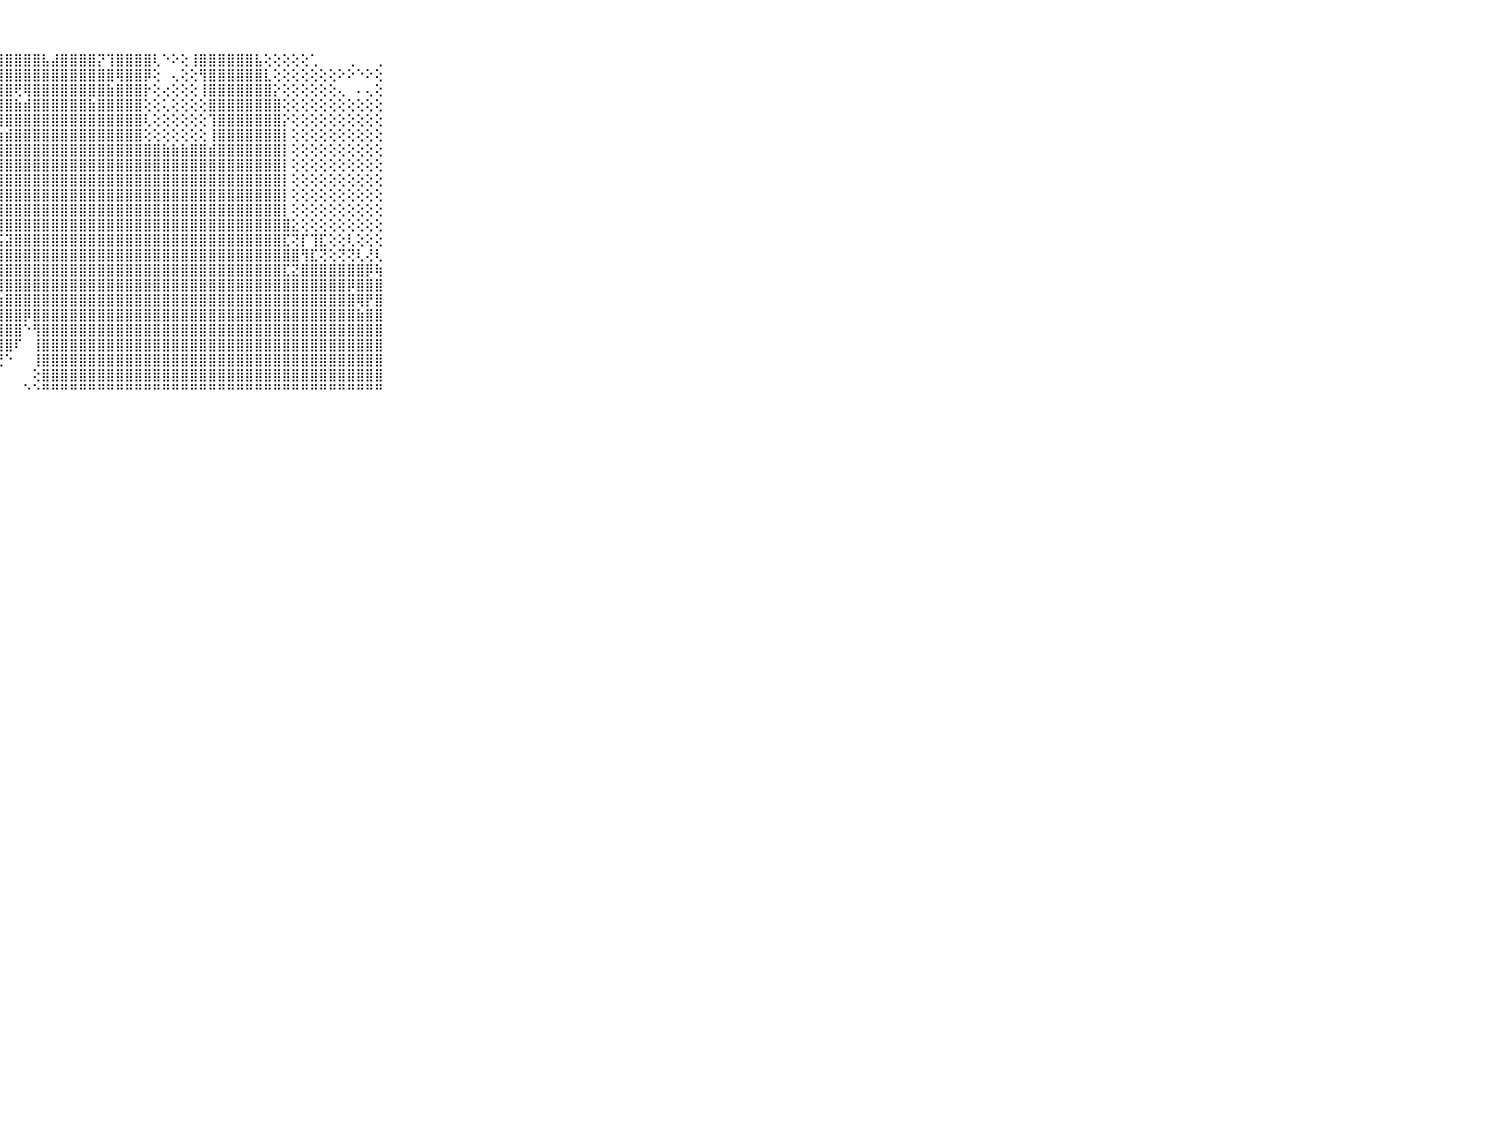

⠀⠀⠀⠀⠀⠀⠀⠀⠀⠀⠀⡕⢕⢕⢕⣾⣿⣿⣿⡟⣿⣿⣿⣿⣿⣿⣿⣿⣿⣿⣿⣿⣧⣼⣿⣿⣿⣿⡝⢹⣿⣿⣿⣿⢇⠑⠕⢕⢸⣿⣿⣿⣿⣿⣿⣧⢕⢕⢕⢕⢕⢁⠀⠀⠀⢀⠀⠀⢀⠀⠀⠀⠀⠀⠀⠀⠀⠀⠀⠀⠀
⠀⠀⠀⠀⠀⠀⠀⠀⠀⠀⠀⡝⢝⢟⡟⢻⣿⣿⣿⣿⣿⣿⣿⣿⣿⣿⣿⣿⣿⣿⣿⣿⣿⣿⣿⣿⣿⣿⣿⣿⢿⣿⣿⡿⢕⠀⢄⢕⢕⢻⣿⣿⣿⣿⣿⣿⣇⢕⢕⢕⢕⢕⢕⢕⠕⠕⠑⠕⢕⠀⠀⠀⠀⠀⠀⠀⠀⠀⠀⠀⠀
⠀⠀⠀⠀⠀⠀⠀⠀⠀⠀⠀⣷⢵⣾⣧⣼⣿⣿⣿⣿⣿⣿⣿⣿⣿⣿⣿⣿⣿⢟⢿⣿⣿⣿⣿⣿⣿⣿⣿⣷⣿⣿⣿⡗⢕⢔⢕⢕⢕⢸⣿⣿⣿⣿⣿⣿⣿⡕⢕⢕⢕⢕⢕⢕⢄⠀⠄⢄⢕⠀⠀⠀⠀⠀⠀⠀⠀⠀⠀⠀⠀
⠀⠀⠀⠀⠀⠀⠀⠀⠀⠀⠀⢹⣜⣻⣿⣿⡽⢽⣿⣽⣹⣿⡿⢿⣻⣿⣿⣿⣿⣷⣾⣿⣿⣿⣿⣿⣿⣷⣿⣿⣿⣿⣿⢕⢕⢅⢕⢕⢕⢕⣿⣿⣿⣿⣿⣿⣿⣿⢕⢕⢕⢕⢕⢕⢕⢕⢕⢕⢕⠀⠀⠀⠀⠀⠀⠀⠀⠀⠀⠀⠀
⠀⠀⠀⠀⠀⠀⠀⠀⠀⠀⠀⢟⢻⡟⢟⢻⣿⡟⢻⢿⠟⠛⠞⢟⢿⣿⣿⣿⣿⣿⣿⣿⣿⣿⣿⣿⣿⣿⣿⣿⣿⣿⣿⢇⢕⢕⢕⢕⢕⢕⢹⣿⣿⣿⣿⣿⣿⣿⡕⢕⢕⢕⢕⢕⢕⢕⢕⢕⢕⠀⠀⠀⠀⠀⠀⠀⠀⠀⠀⠀⠀
⠀⠀⠀⠀⠀⠀⠀⠀⠀⠀⠀⣷⣾⣿⣧⣵⢇⠙⠁⢔⢔⢇⣄⣵⣵⢵⢵⣵⣾⣿⣿⣿⣿⣿⣿⣿⣿⣿⣿⣿⣿⣿⣿⢕⢕⢕⢕⢕⢕⢕⢸⣿⣿⣿⣿⣿⣿⣿⡇⢕⢕⢕⢕⢕⢕⢕⢕⢕⢕⠀⠀⠀⠀⠀⠀⠀⠀⠀⠀⠀⠀
⠀⠀⠀⠀⠀⠀⠀⠀⠀⠀⠀⣵⣼⣿⢟⢝⠀⢀⠔⢱⢜⢋⢁⢑⢁⢕⢕⢸⣿⣿⣿⣿⣿⣿⣿⣿⣿⣿⣿⣿⣿⣿⣿⣿⣿⣷⣷⣷⣿⣿⣾⣿⣿⣿⣿⣿⣿⣿⡇⢕⢕⢕⢕⢕⢕⢕⢕⢕⢕⠀⠀⠀⠀⠀⠀⠀⠀⠀⠀⠀⠀
⠀⠀⠀⠀⠀⠀⠀⠀⠀⠀⠀⣿⣿⡟⢇⣕⢅⢵⢦⢔⢱⢕⢕⢕⢕⢵⣷⣿⣿⣿⣿⣿⣿⣿⣿⣿⣿⣿⣿⣿⣿⣿⣿⣿⣿⣿⣿⣿⣿⣿⣿⣿⣿⣿⣿⣿⣿⣿⡇⢕⢕⢕⢕⢕⢕⢕⢕⢕⢕⠀⠀⠀⠀⠀⠀⠀⠀⠀⠀⠀⠀
⠀⠀⠀⠀⠀⠀⠀⠀⠀⠀⠀⣿⣿⣧⢜⢇⣱⣵⣵⣷⣷⣷⣷⣷⣷⣾⣿⣿⣿⣿⣿⣿⣿⣿⣿⣿⣿⣿⣿⣿⣿⣿⣿⣿⣿⣿⣿⣿⣿⣿⣿⣿⣿⣿⣿⣿⣿⣿⡇⢕⢕⢕⢕⢕⢕⢕⢕⢕⢕⠀⠀⠀⠀⠀⠀⠀⠀⠀⠀⠀⠀
⠀⠀⠀⠀⠀⠀⠀⠀⠀⠀⠀⣿⣟⡟⢕⢕⢸⣿⣿⣿⣿⣿⣿⣿⣿⣿⣿⣿⣿⣿⣿⣿⣿⣿⣿⣿⣿⣿⣿⣿⣿⣿⣿⣿⣿⣿⣿⣿⣿⣿⣿⣿⣿⣿⣿⣿⣿⣿⡇⢕⢕⢕⢕⢕⢕⢕⢕⢕⢕⠀⠀⠀⠀⠀⠀⠀⠀⠀⠀⠀⠀
⠀⠀⠀⠀⠀⠀⠀⠀⠀⠀⠀⣿⣿⣿⢕⢕⣿⣿⣿⣿⣿⣿⣿⣿⣿⣿⣿⣿⣿⣿⣿⣿⣿⣿⣿⣿⣿⣿⣿⣿⣿⣿⣿⣿⣿⣿⣿⣿⣿⣿⣿⣿⣿⣿⣿⣿⣿⣿⡇⢕⢕⢕⢕⢕⢕⢕⢕⢕⢕⠀⠀⠀⠀⠀⠀⠀⠀⠀⠀⠀⠀
⠀⠀⠀⠀⠀⠀⠀⠀⠀⠀⠀⣿⣿⣿⡕⢕⣿⣿⣿⣿⣿⣿⣿⣿⣿⣿⣿⣿⣿⣿⣿⣿⣿⣿⣿⣿⣿⣿⣿⣿⣿⣿⣿⣿⣿⣿⣿⣿⣿⣿⣿⣿⣿⣿⣿⣿⣿⣿⣿⣕⢕⢕⢕⢕⢕⢕⢕⢕⢕⠀⠀⠀⠀⠀⠀⠀⠀⠀⠀⠀⠀
⠀⠀⠀⠀⠀⠀⠀⠀⠀⠀⠀⣟⣿⣿⡧⢕⣿⣿⣿⣿⣿⣿⣿⣿⣿⣿⣿⣯⣽⣿⣿⣿⣿⣿⣿⣿⣿⣿⣿⣿⣿⣿⣿⣿⣿⣿⣿⣿⣿⣿⣿⣿⣿⣿⣿⣿⣿⣿⣏⢝⡏⢹⣏⢕⢕⢇⢕⢕⢕⠀⠀⠀⠀⠀⠀⠀⠀⠀⠀⠀⠀
⠀⠀⠀⠀⠀⠀⠀⠀⠀⠀⠀⣿⣿⣿⣟⣷⣿⣿⣿⣿⣿⣿⣿⣿⣿⣿⣿⣿⣿⣿⣿⣿⣿⣿⣿⣿⣿⣿⣿⣿⣿⣿⣿⣿⣿⣿⣿⣿⣿⣿⣿⣿⣿⣿⣿⣿⣿⣿⣿⣿⢻⣏⢝⢕⢝⢝⢇⢜⢇⠀⠀⠀⠀⠀⠀⠀⠀⠀⠀⠀⠀
⠀⠀⠀⠀⠀⠀⠀⠀⠀⠀⠀⣿⣿⣿⣿⣿⣿⣿⣿⣿⣿⣿⣿⣿⣿⢿⣿⣿⣿⣿⣿⣿⣿⣿⣿⣿⣿⣿⣿⣿⣿⣿⣿⣿⣿⣿⣿⣿⣿⣿⣿⣿⣿⣿⣿⣿⣿⣿⣏⣝⣿⣿⣿⣿⣿⣿⣿⡿⢷⠀⠀⠀⠀⠀⠀⠀⠀⠀⠀⠀⠀
⠀⠀⠀⠀⠀⠀⠀⠀⠀⠀⠀⣿⣿⣿⣿⣿⣿⣿⣿⣿⣿⣿⣿⣿⣿⣿⣿⣿⣿⣿⣿⣿⣿⣿⣿⣿⣿⣿⣿⣿⣿⣿⣿⣿⣿⣿⣿⣿⣿⣿⣿⣿⣿⣿⣿⣿⣿⣿⣿⣿⣿⣿⣿⣿⣿⡿⣿⣿⣿⠀⠀⠀⠀⠀⠀⠀⠀⠀⠀⠀⠀
⠀⠀⠀⠀⠀⠀⠀⠀⠀⠀⠀⣿⣿⣿⣿⣿⣿⣿⣿⣿⣿⣿⣽⣿⣿⣿⣏⣵⣿⣿⣿⣿⣿⣿⣿⣿⣿⣿⣿⣿⣿⣿⣿⣿⣿⣿⣿⣿⣿⣿⣿⣿⣿⣿⣿⣿⣿⣿⣿⣿⣿⣿⣿⣿⣿⣿⢿⡟⣿⠀⠀⠀⠀⠀⠀⠀⠀⠀⠀⠀⠀
⠀⠀⠀⠀⠀⠀⠀⠀⠀⠀⠀⣿⣿⣿⣿⣿⣿⣿⣿⣿⣿⣿⣿⣿⣿⣿⣿⣿⣿⣿⡿⣿⣿⣿⣿⣿⣿⣿⣿⣿⣿⣿⣿⣿⣿⣿⣿⣿⣿⣿⣿⣿⣿⣿⣿⣿⣿⣿⣿⣿⣿⣿⣿⣿⣿⣿⣷⣿⣿⠀⠀⠀⠀⠀⠀⠀⠀⠀⠀⠀⠀
⠀⠀⠀⠀⠀⠀⠀⠀⠀⠀⠀⣿⣿⣿⣿⣿⣿⡿⣿⣿⣿⣿⣿⣿⣿⣿⣿⣿⣿⣿⠑⢻⣿⣿⣿⣿⣿⣿⣿⣿⣿⣿⣿⣿⣿⣿⣿⣿⣿⣿⣿⣿⣿⣿⣿⣿⣿⣿⣿⣿⣿⣿⣿⣿⣿⣿⣿⣿⣿⠀⠀⠀⠀⠀⠀⠀⠀⠀⠀⠀⠀
⠀⠀⠀⠀⠀⠀⠀⠀⠀⠀⠀⣿⣿⣿⣿⣿⣿⡕⢹⣿⣿⣿⣿⣿⣿⣿⣿⣿⣿⠏⠀⢸⣿⣿⣿⣿⣿⣿⣿⣿⣿⣿⣿⣿⣿⣿⣿⣿⣿⣿⣿⣿⣿⣿⣿⣿⣿⣿⣿⣿⣿⣿⣿⣿⣿⣿⣿⣿⣿⠀⠀⠀⠀⠀⠀⠀⠀⠀⠀⠀⠀
⠀⠀⠀⠀⠀⠀⠀⠀⠀⠀⠀⣿⣿⣿⣿⣿⣿⣧⢕⢝⢿⣿⣿⣯⢻⢟⣿⢟⠑⠀⠀⢸⣿⣿⣿⣿⣿⣿⣿⣿⣿⣿⣿⣿⣿⣿⣿⣿⣿⣿⣿⣿⣿⣿⣿⣿⣿⣿⣿⣿⣿⣿⣿⣿⣿⣿⣿⣿⣿⠀⠀⠀⠀⠀⠀⠀⠀⠀⠀⠀⠀
⠀⠀⠀⠀⠀⠀⠀⠀⠀⠀⠀⣿⣿⣿⣿⣿⣿⣿⢕⠅⢕⠜⠝⠟⢇⢑⠁⠀⠀⠀⠀⢕⣿⣿⣿⣿⣿⣿⣿⣿⣿⣿⣿⣿⣿⣿⣿⣿⣿⣿⣿⣿⣿⣿⣿⣿⣿⣿⣿⣿⣿⣿⣿⣿⣿⣿⣿⣿⣿⠀⠀⠀⠀⠀⠀⠀⠀⠀⠀⠀⠀
⠀⠀⠀⠀⠀⠀⠀⠀⠀⠀⠀⠛⠛⠛⠛⠛⠛⠛⠃⠑⠑⠀⠀⠀⠀⠀⠀⠀⠀⠀⠑⠑⠛⠛⠛⠛⠛⠛⠛⠛⠛⠛⠛⠛⠛⠛⠛⠛⠛⠛⠛⠛⠛⠛⠛⠛⠛⠛⠛⠛⠛⠛⠛⠛⠛⠛⠛⠛⠛⠀⠀⠀⠀⠀⠀⠀⠀⠀⠀⠀⠀